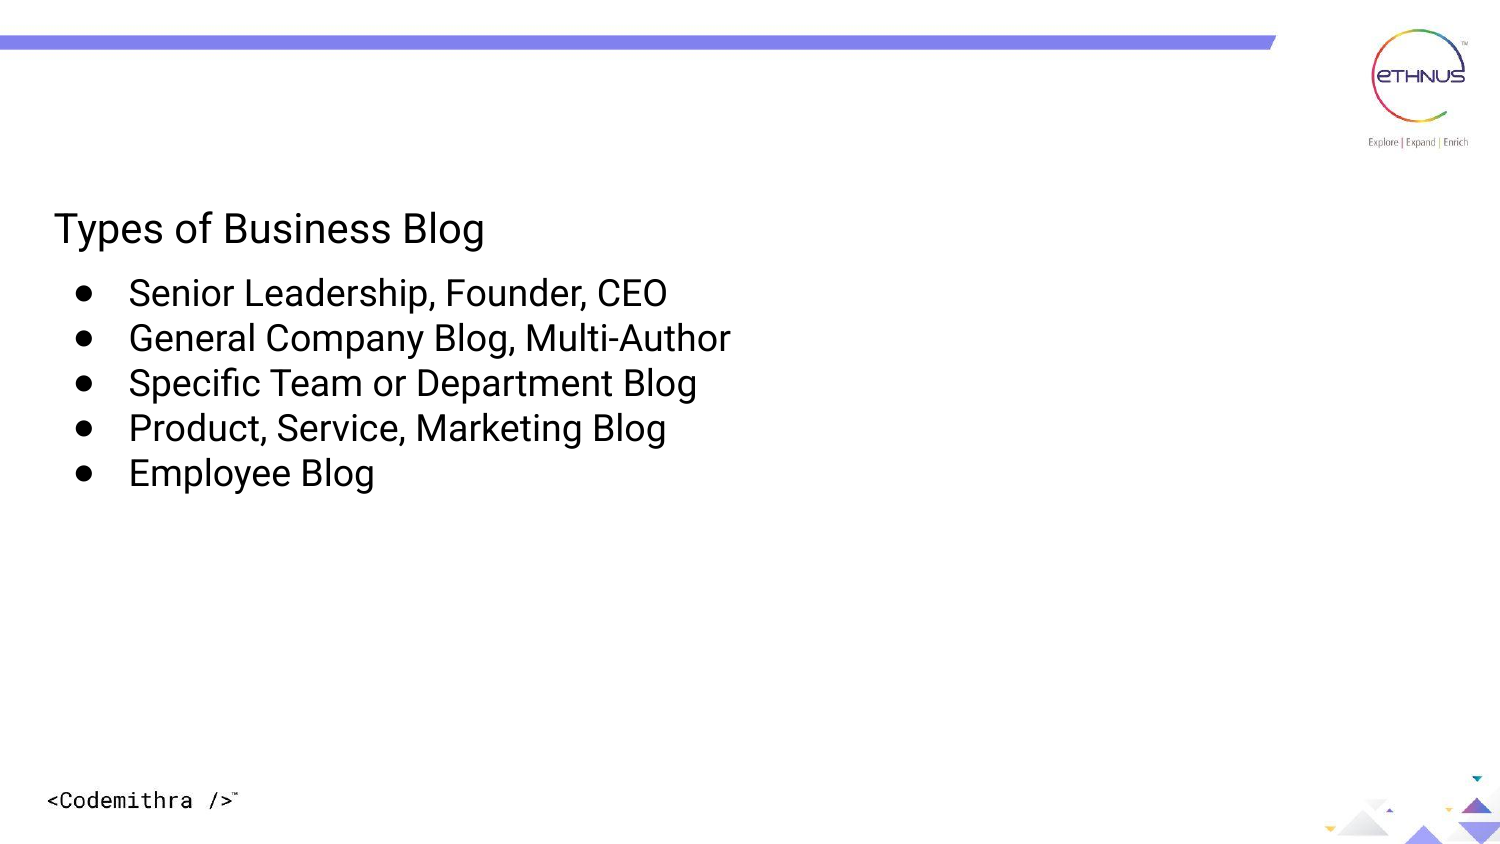

ANALYTICAL WRITING

BUSINESS ETIQUETTE
Types of Business Blog
Senior Leadership, Founder, CEO
General Company Blog, Multi-Author
Specific Team or Department Blog
Product, Service, Marketing Blog
Employee Blog